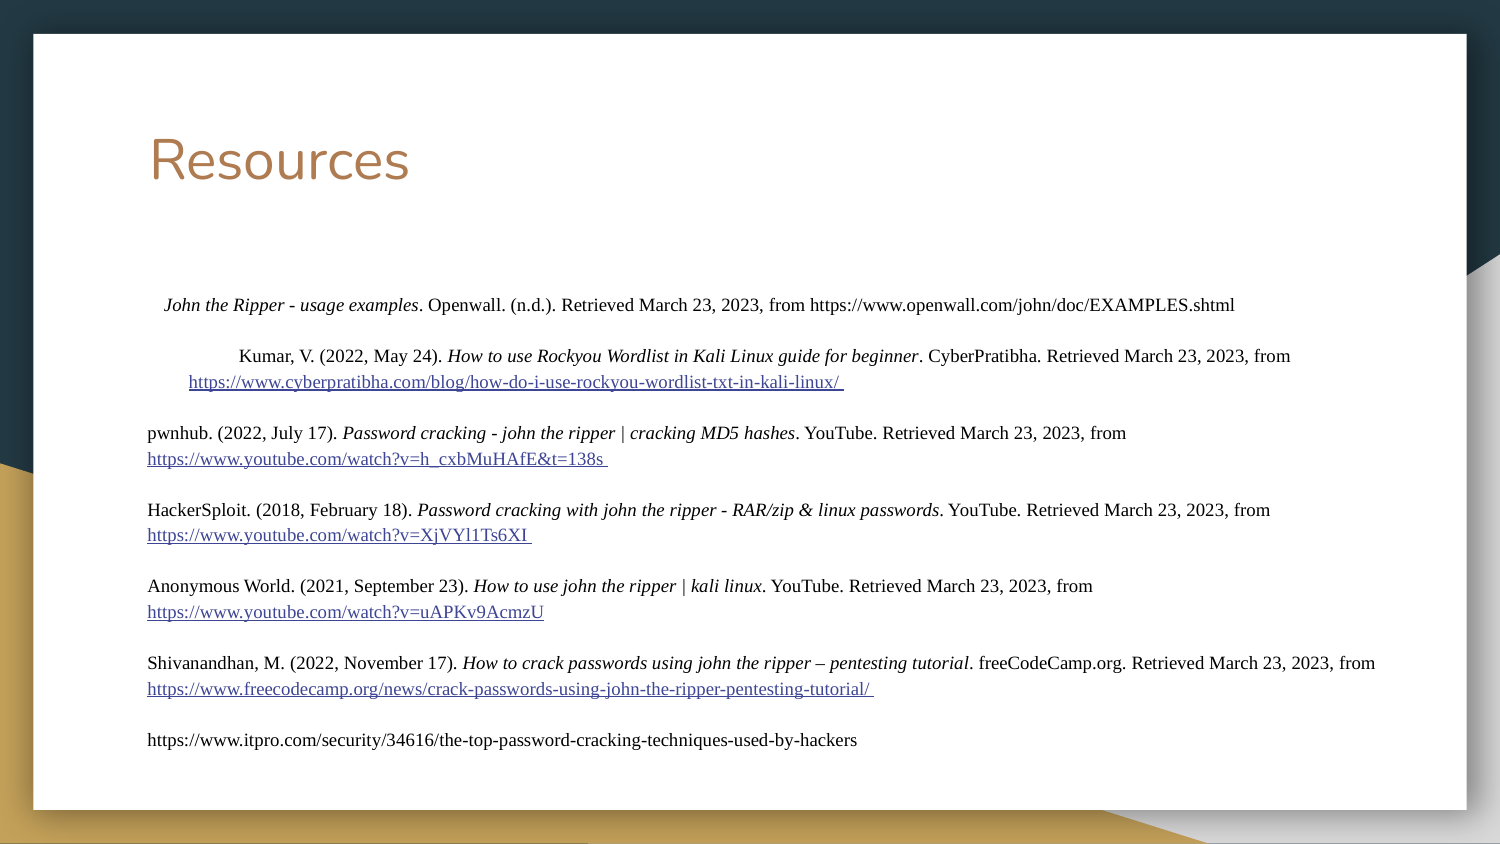

# Resources
John the Ripper - usage examples. Openwall. (n.d.). Retrieved March 23, 2023, from https://www.openwall.com/john/doc/EXAMPLES.shtml
  	Kumar, V. (2022, May 24). How to use Rockyou Wordlist in Kali Linux guide for beginner. CyberPratibha. Retrieved March 23, 2023, from                                                     https://www.cyberpratibha.com/blog/how-do-i-use-rockyou-wordlist-txt-in-kali-linux/
pwnhub. (2022, July 17). Password cracking - john the ripper | cracking MD5 hashes. YouTube. Retrieved March 23, 2023, from https://www.youtube.com/watch?v=h_cxbMuHAfE&t=138s
HackerSploit. (2018, February 18). Password cracking with john the ripper - RAR/zip & linux passwords. YouTube. Retrieved March 23, 2023, from https://www.youtube.com/watch?v=XjVYl1Ts6XI
Anonymous World. (2021, September 23). How to use john the ripper | kali linux. YouTube. Retrieved March 23, 2023, from https://www.youtube.com/watch?v=uAPKv9AcmzU
Shivanandhan, M. (2022, November 17). How to crack passwords using john the ripper – pentesting tutorial. freeCodeCamp.org. Retrieved March 23, 2023, from https://www.freecodecamp.org/news/crack-passwords-using-john-the-ripper-pentesting-tutorial/
https://www.itpro.com/security/34616/the-top-password-cracking-techniques-used-by-hackers